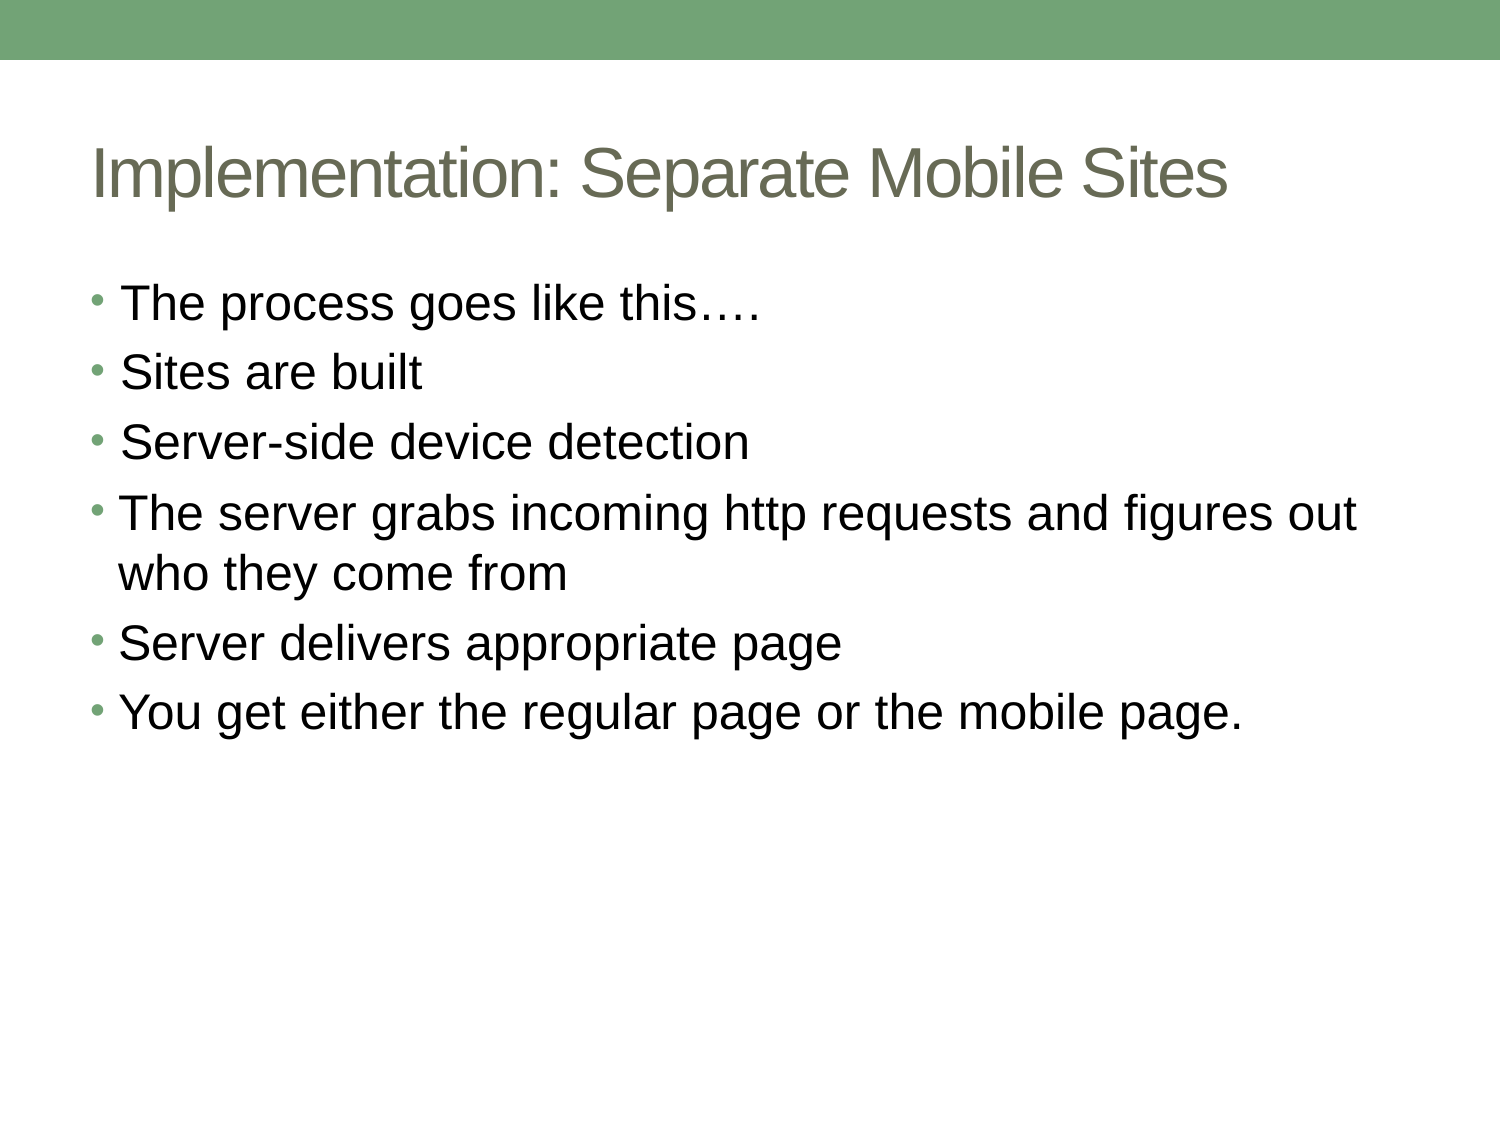

# Implementation: Separate Mobile Sites
The process goes like this….
Sites are built
Server-side device detection
The server grabs incoming http requests and figures out who they come from
Server delivers appropriate page
You get either the regular page or the mobile page.